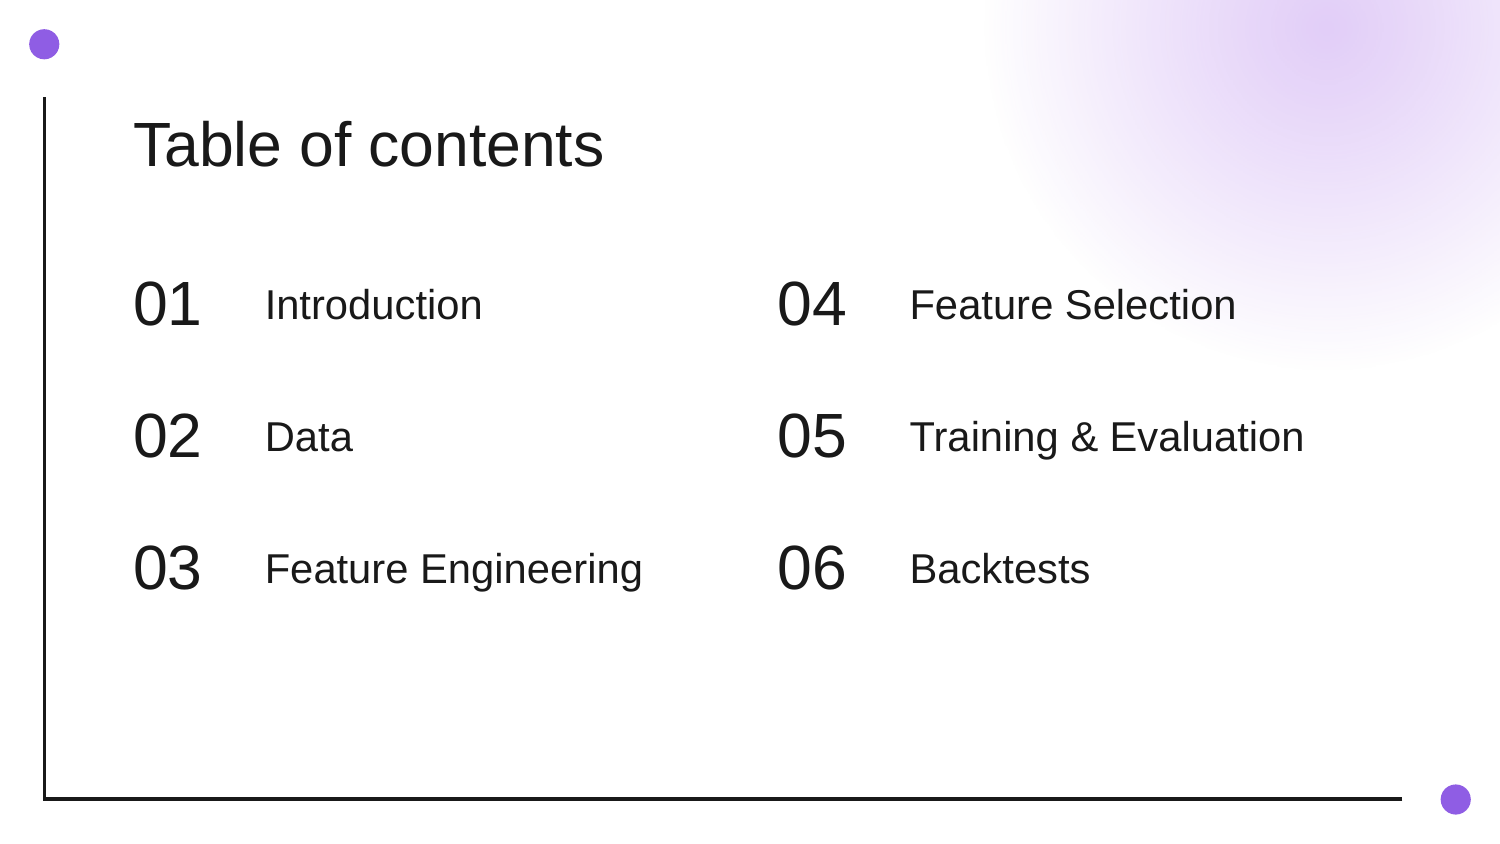

# Table of contents
04
Feature Selection
01
Introduction
05
Training & Evaluation
Data
02
06
Backtests
Feature Engineering
03